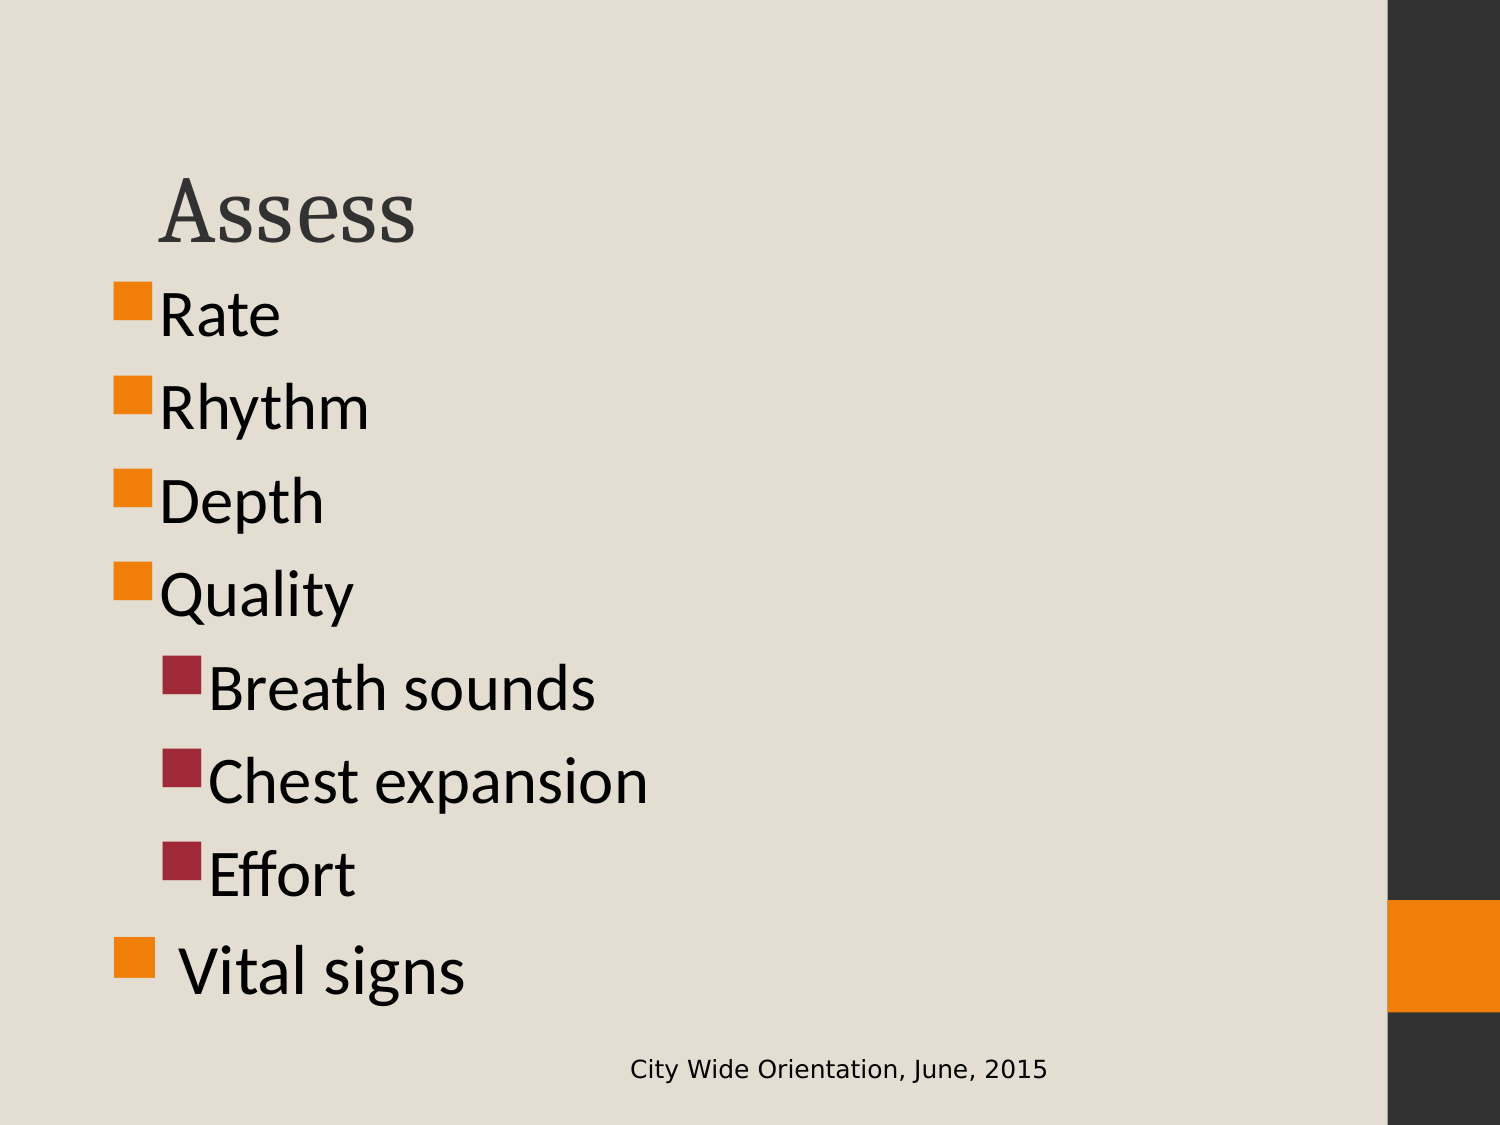

# Assess
Rate
Rhythm
Depth
Quality
Breath sounds
Chest expansion
Effort
 Vital signs

City Wide Orientation, June, 2015